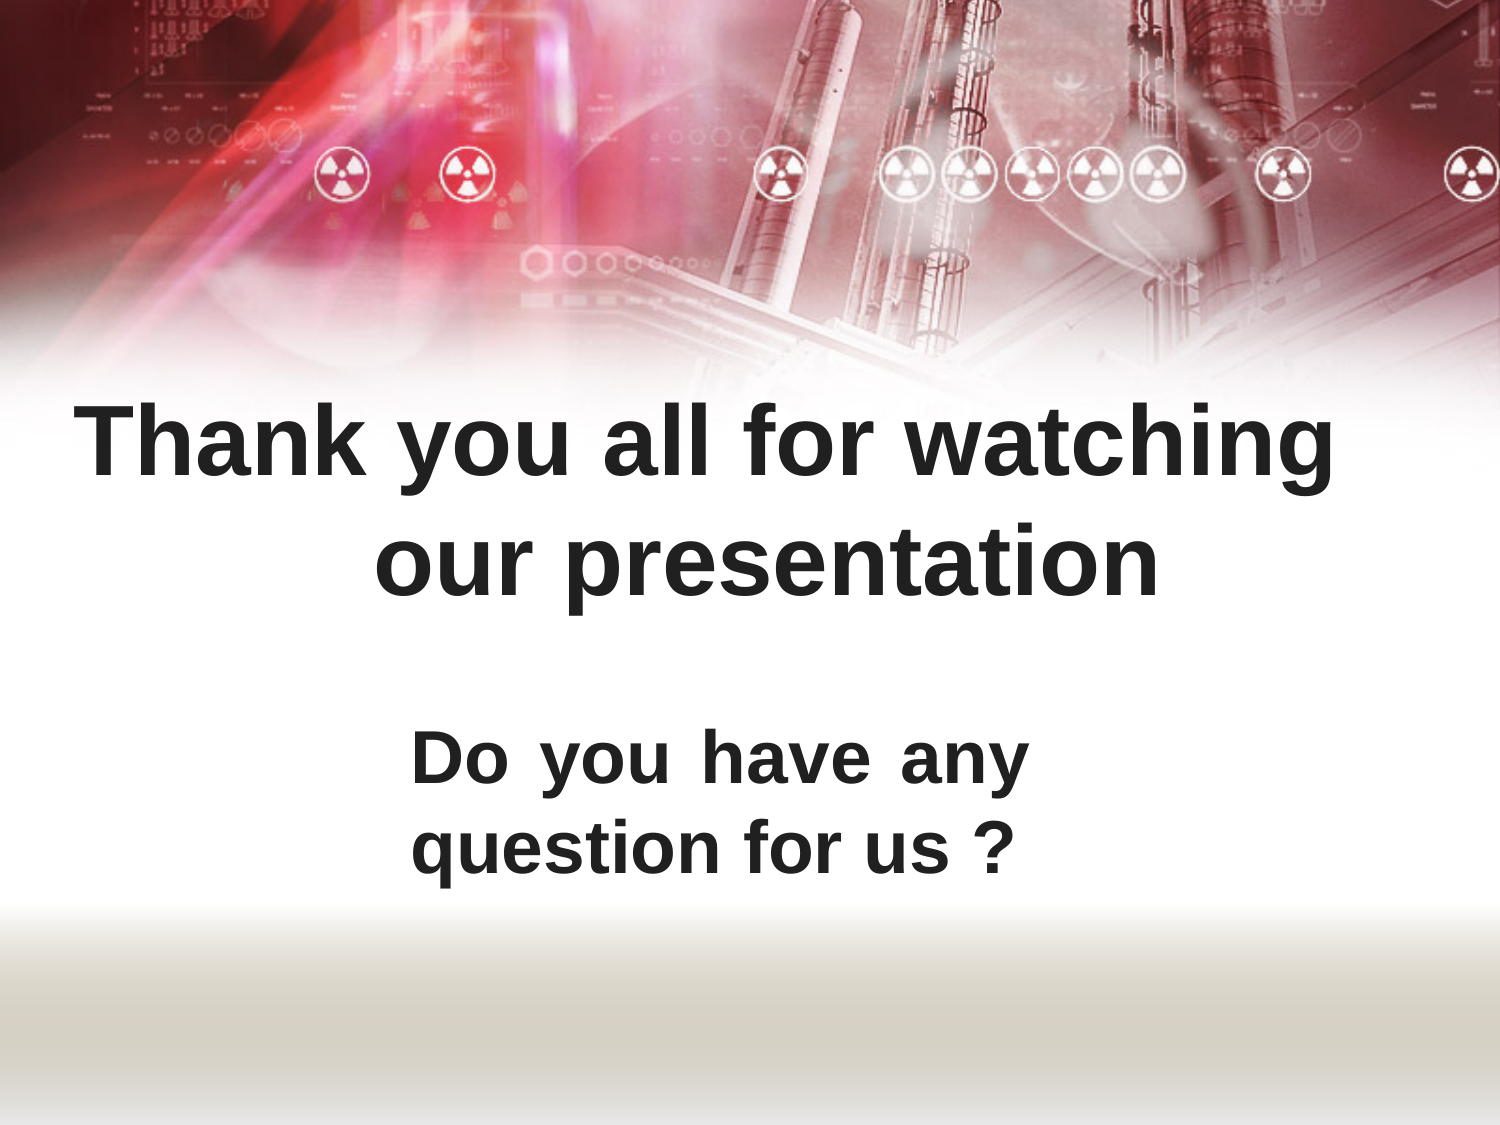

Thank you all for watching     		our presentation
Do you have any question for us ?